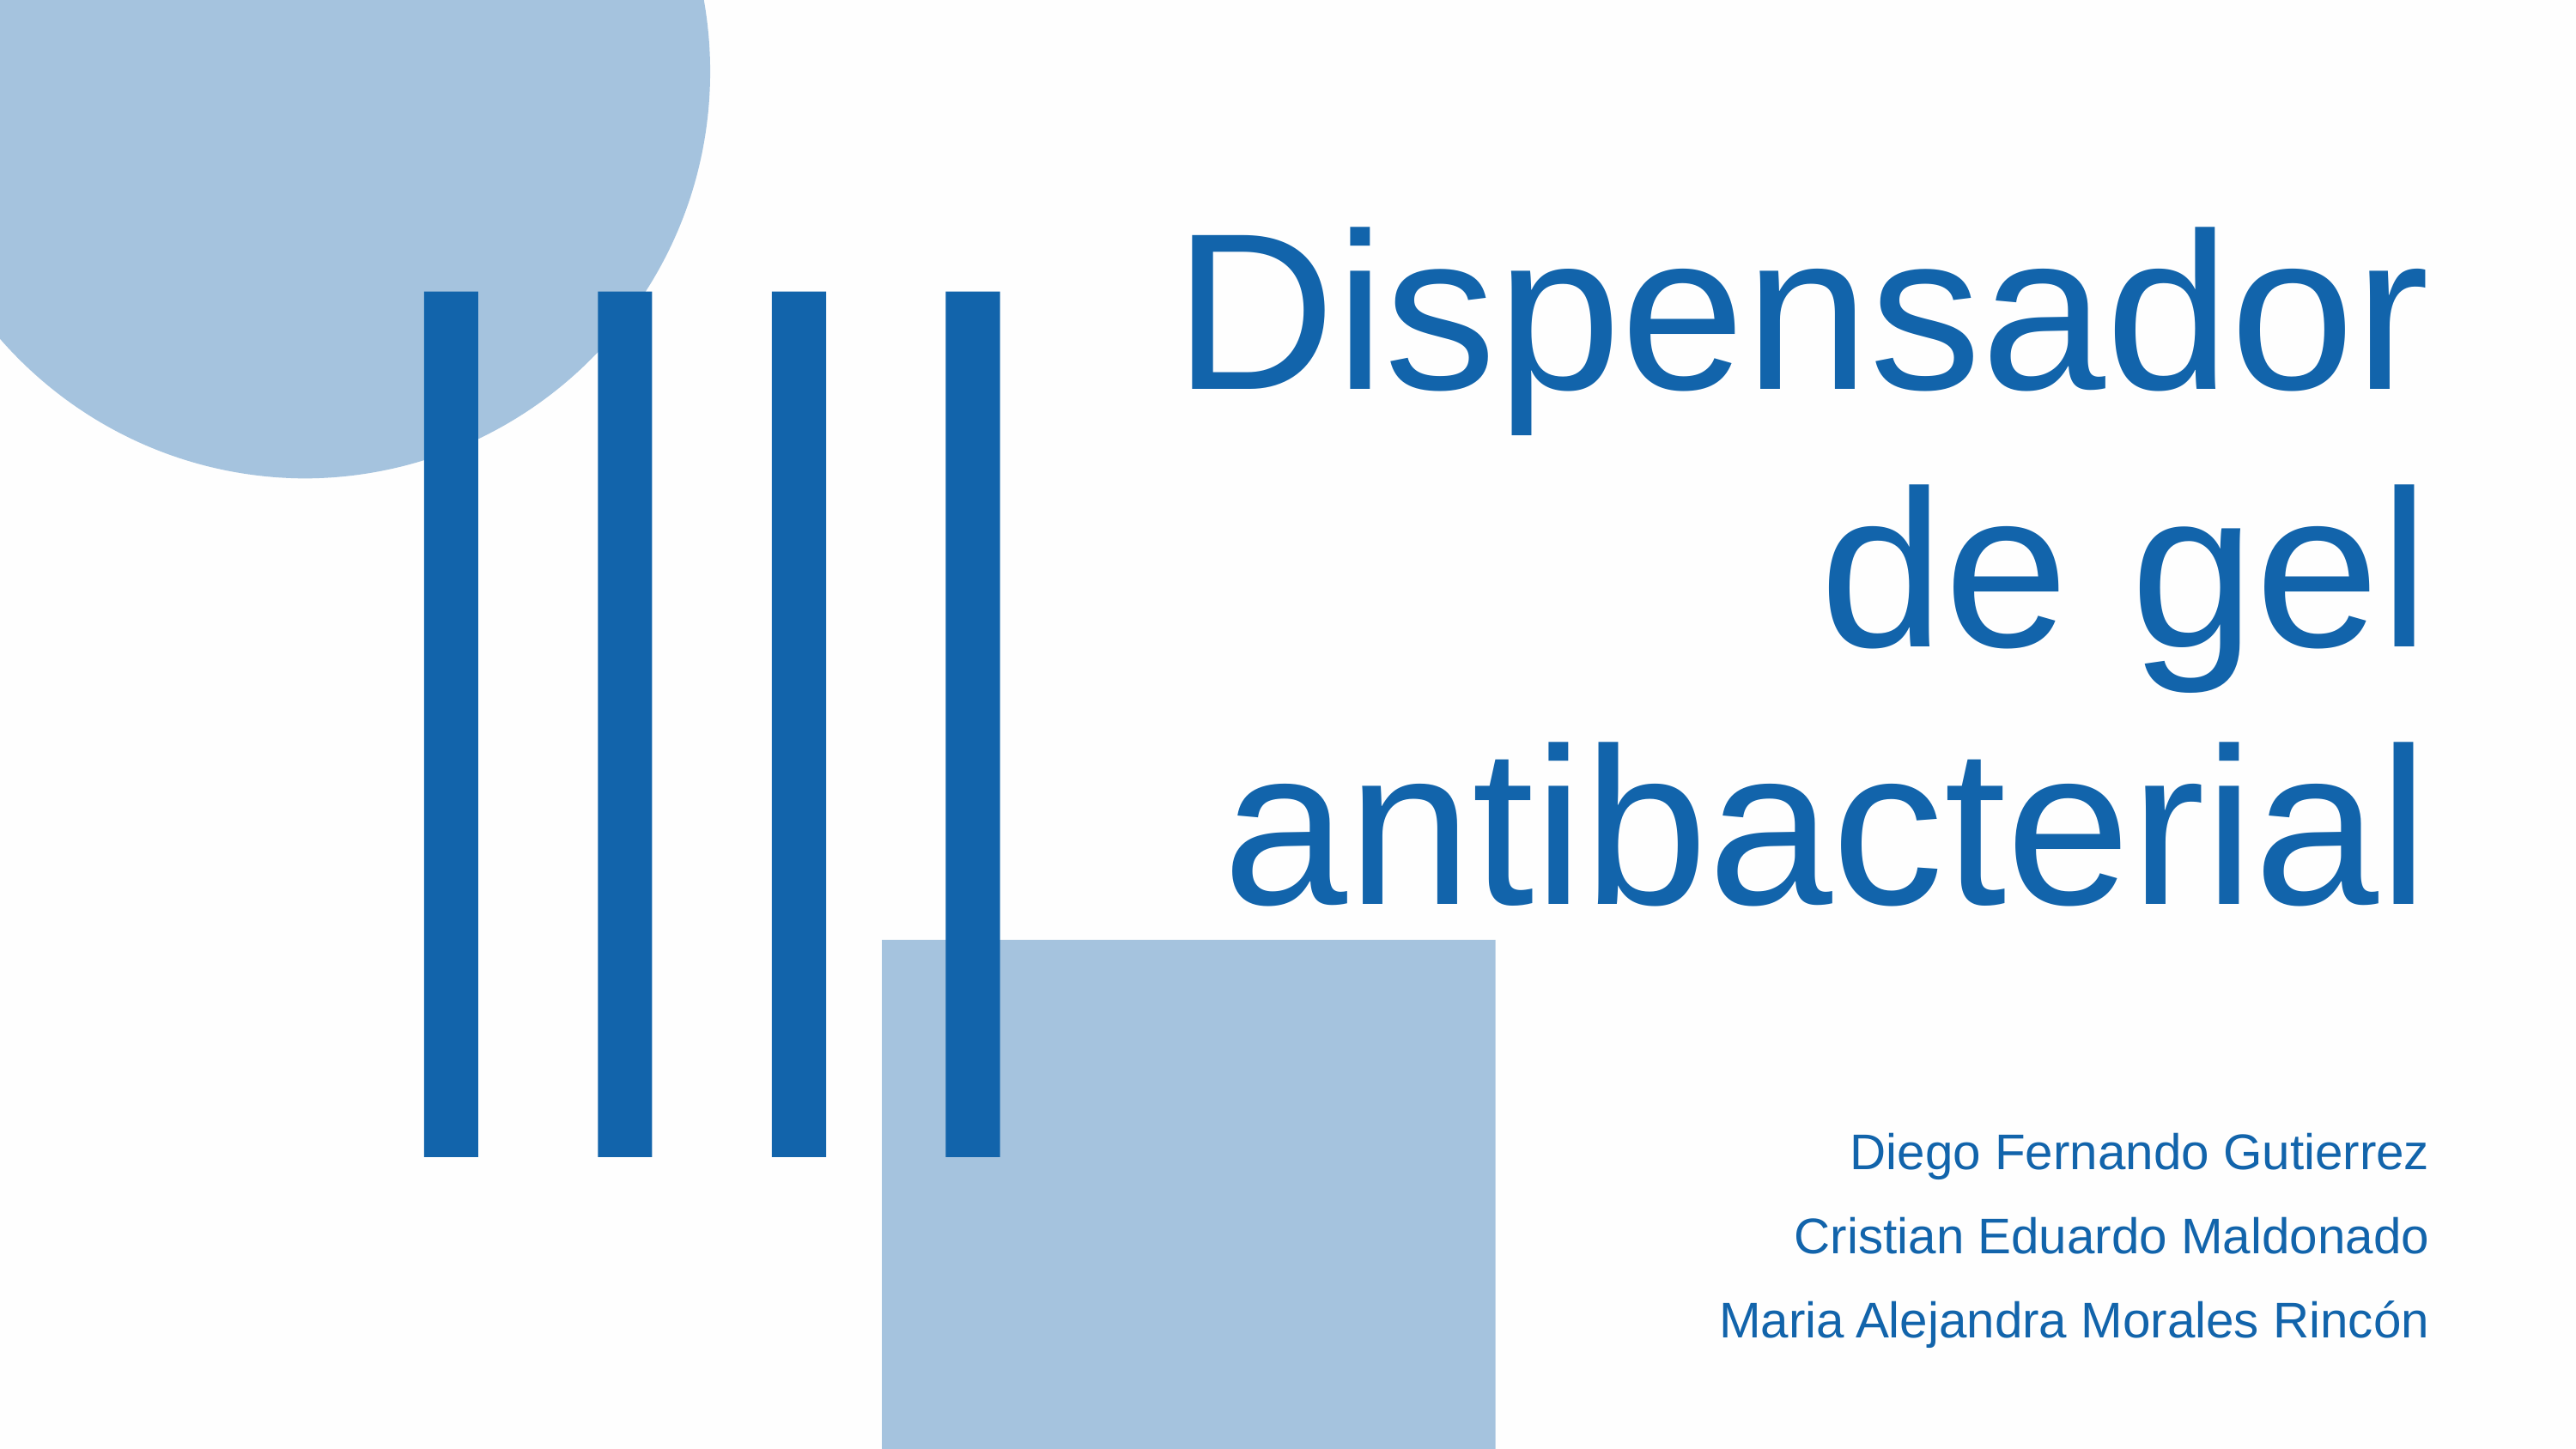

Dispensador de gel antibacterial

Diego Fernando Gutierrez
Cristian Eduardo Maldonado
Maria Alejandra Morales Rincón